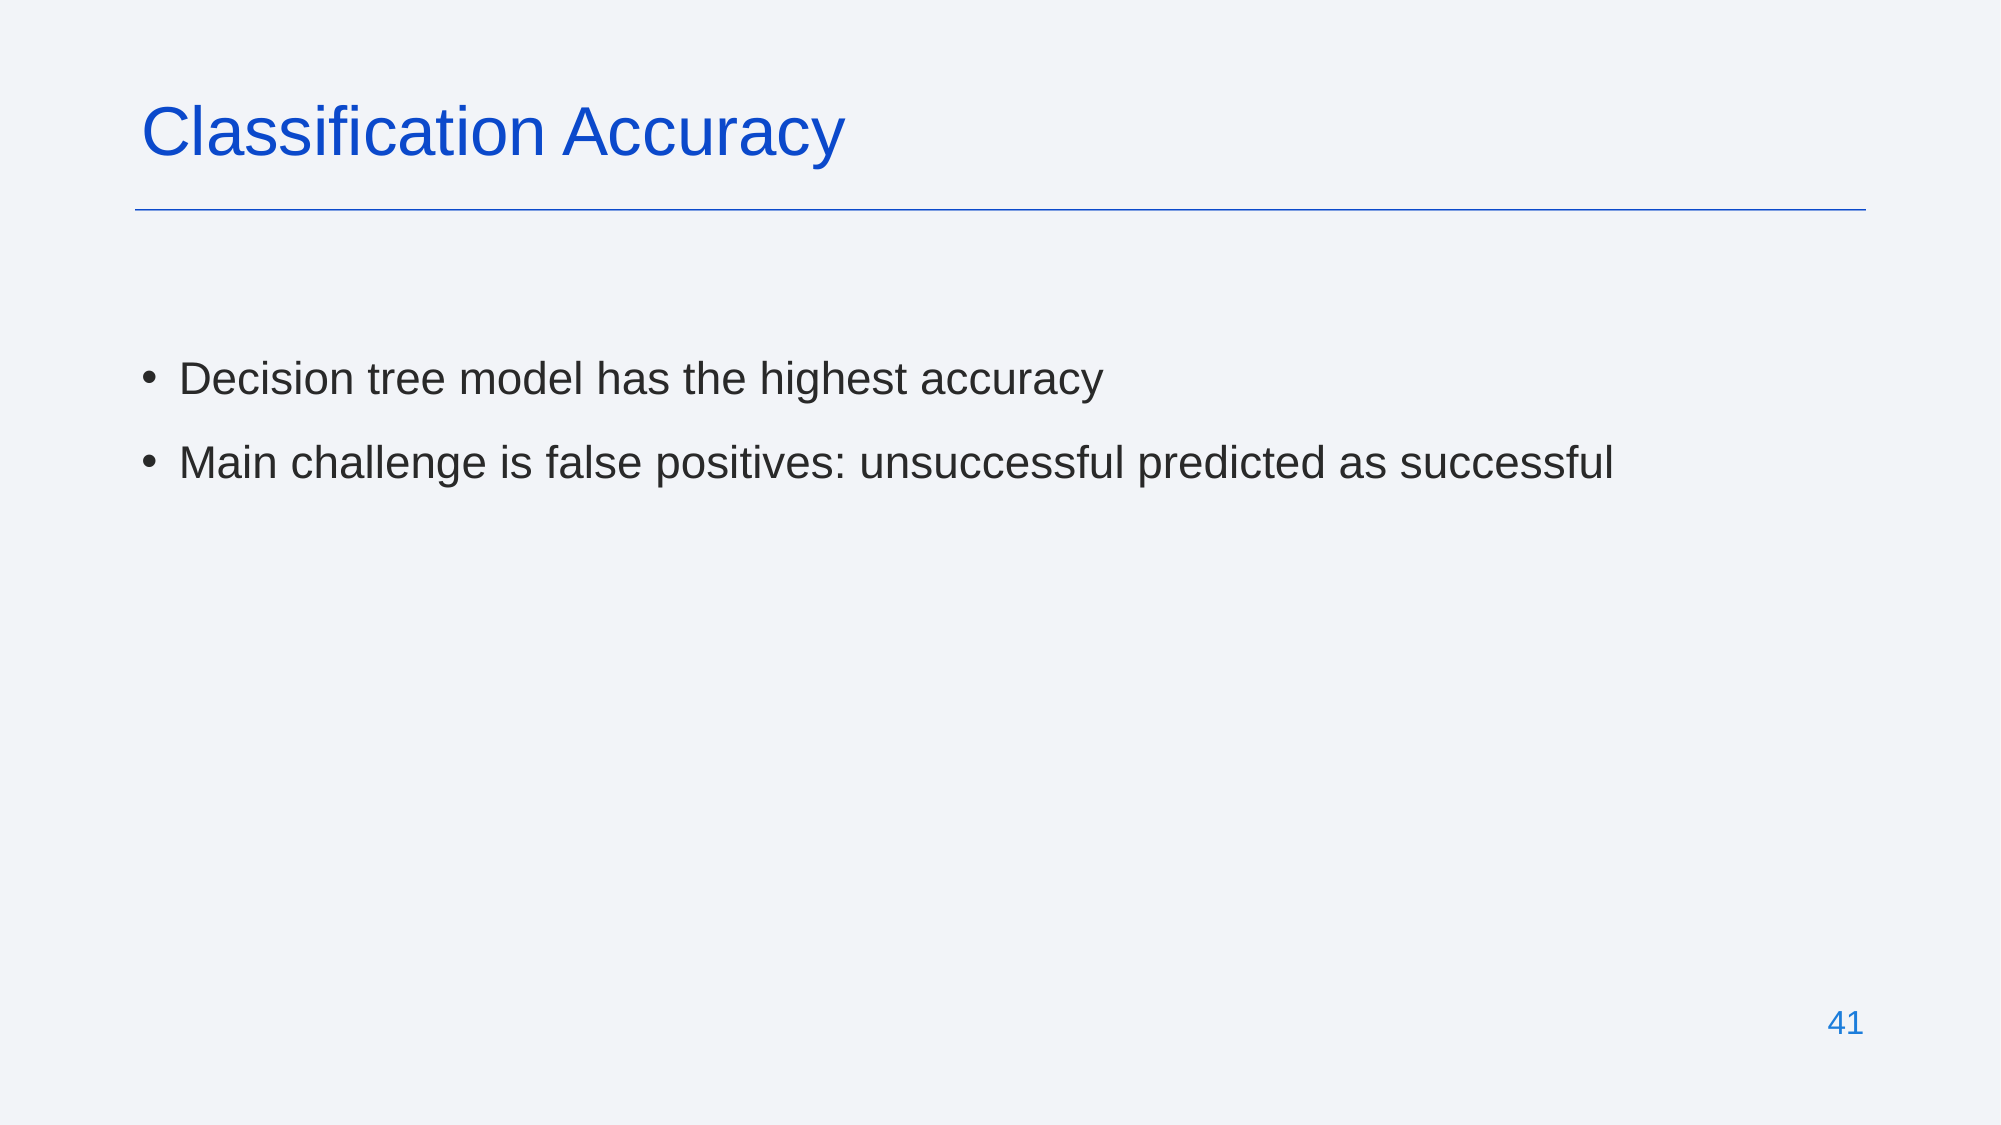

Classification Accuracy
Decision tree model has the highest accuracy
Main challenge is false positives: unsuccessful predicted as successful
41